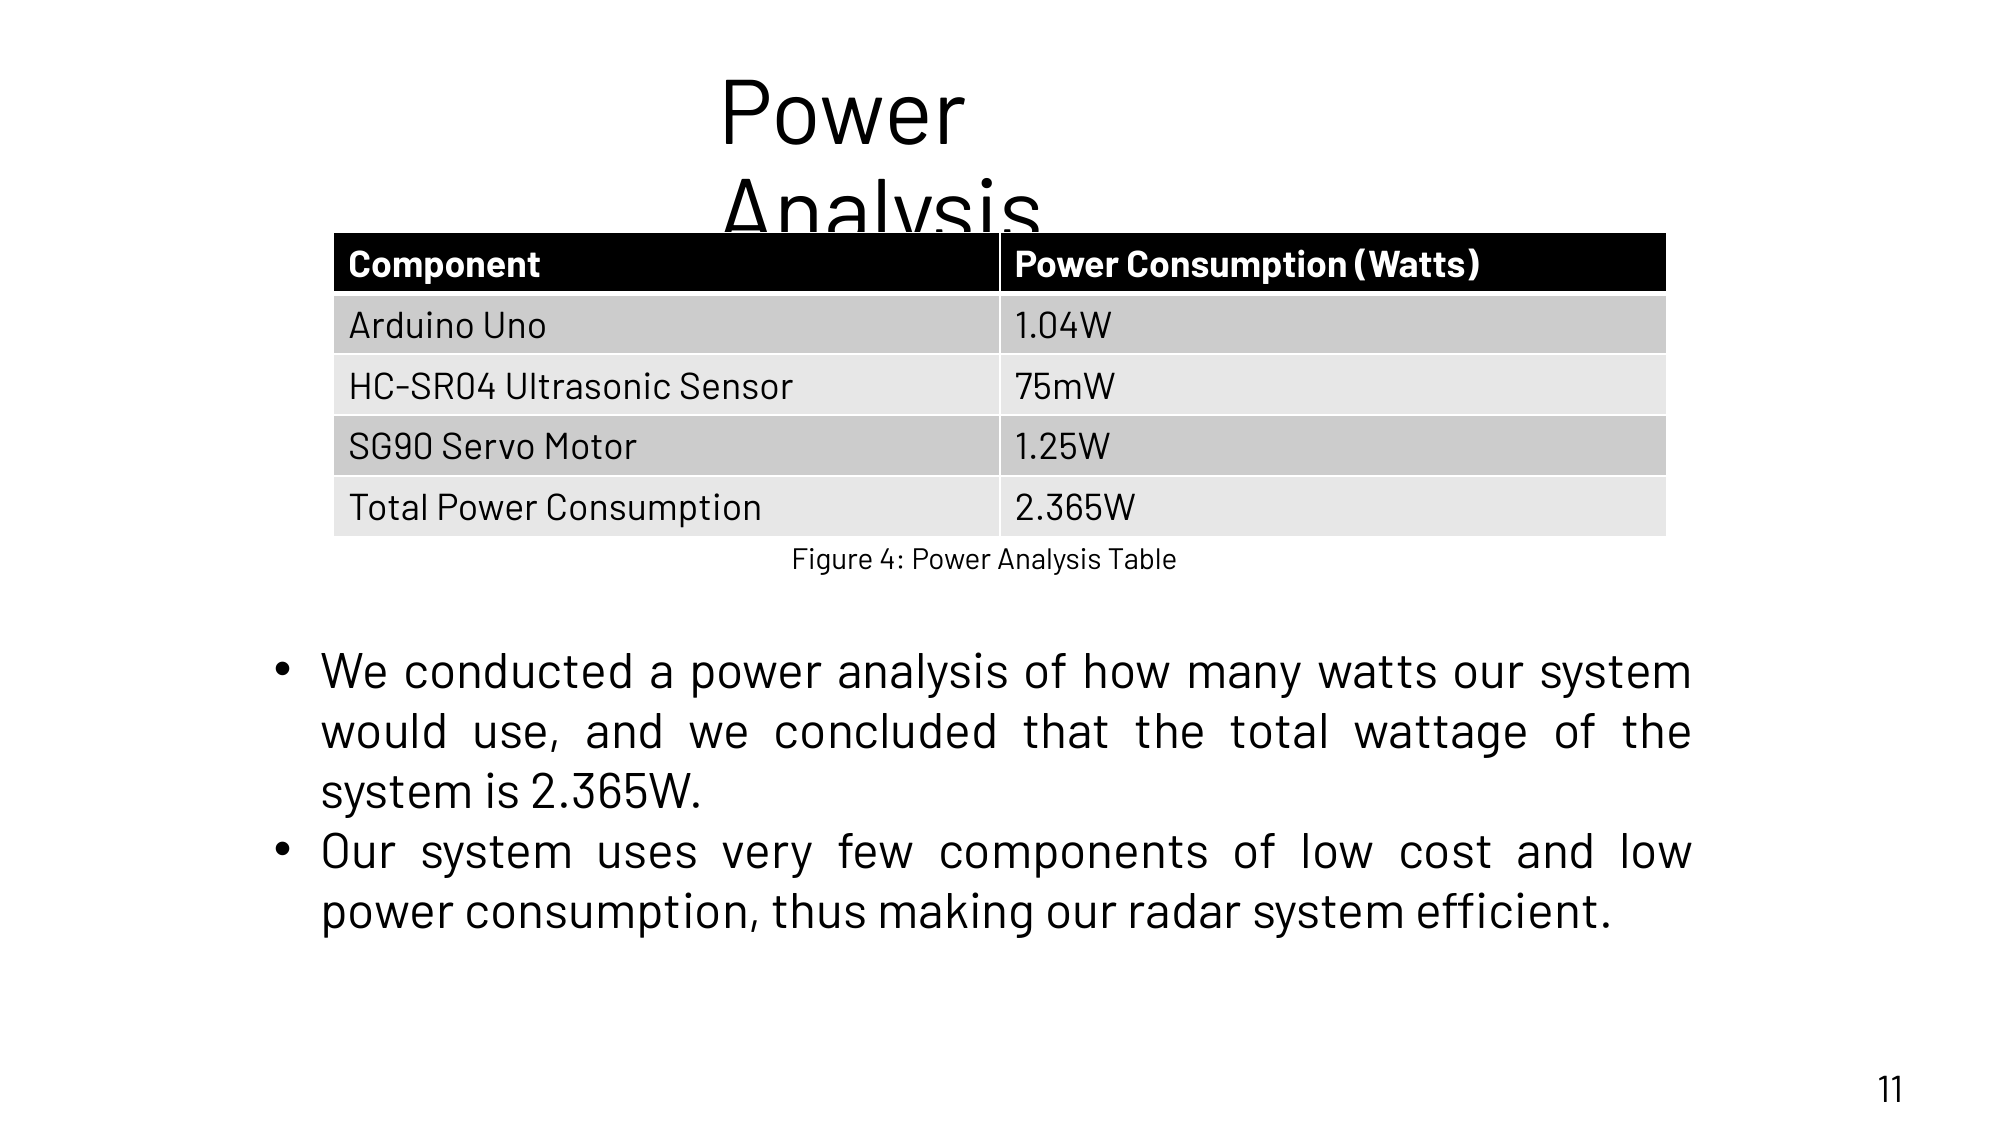

Power Analysis
| Component | Power Consumption (Watts) |
| --- | --- |
| Arduino Uno | 1.04W |
| HC-SR04 Ultrasonic Sensor | 75mW |
| SG90 Servo Motor | 1.25W |
| Total Power Consumption | 2.365W |
Figure 4: Power Analysis Table
We conducted a power analysis of how many watts our system would use, and we concluded that the total wattage of the system is 2.365W.
Our system uses very few components of low cost and low power consumption, thus making our radar system efficient.
11